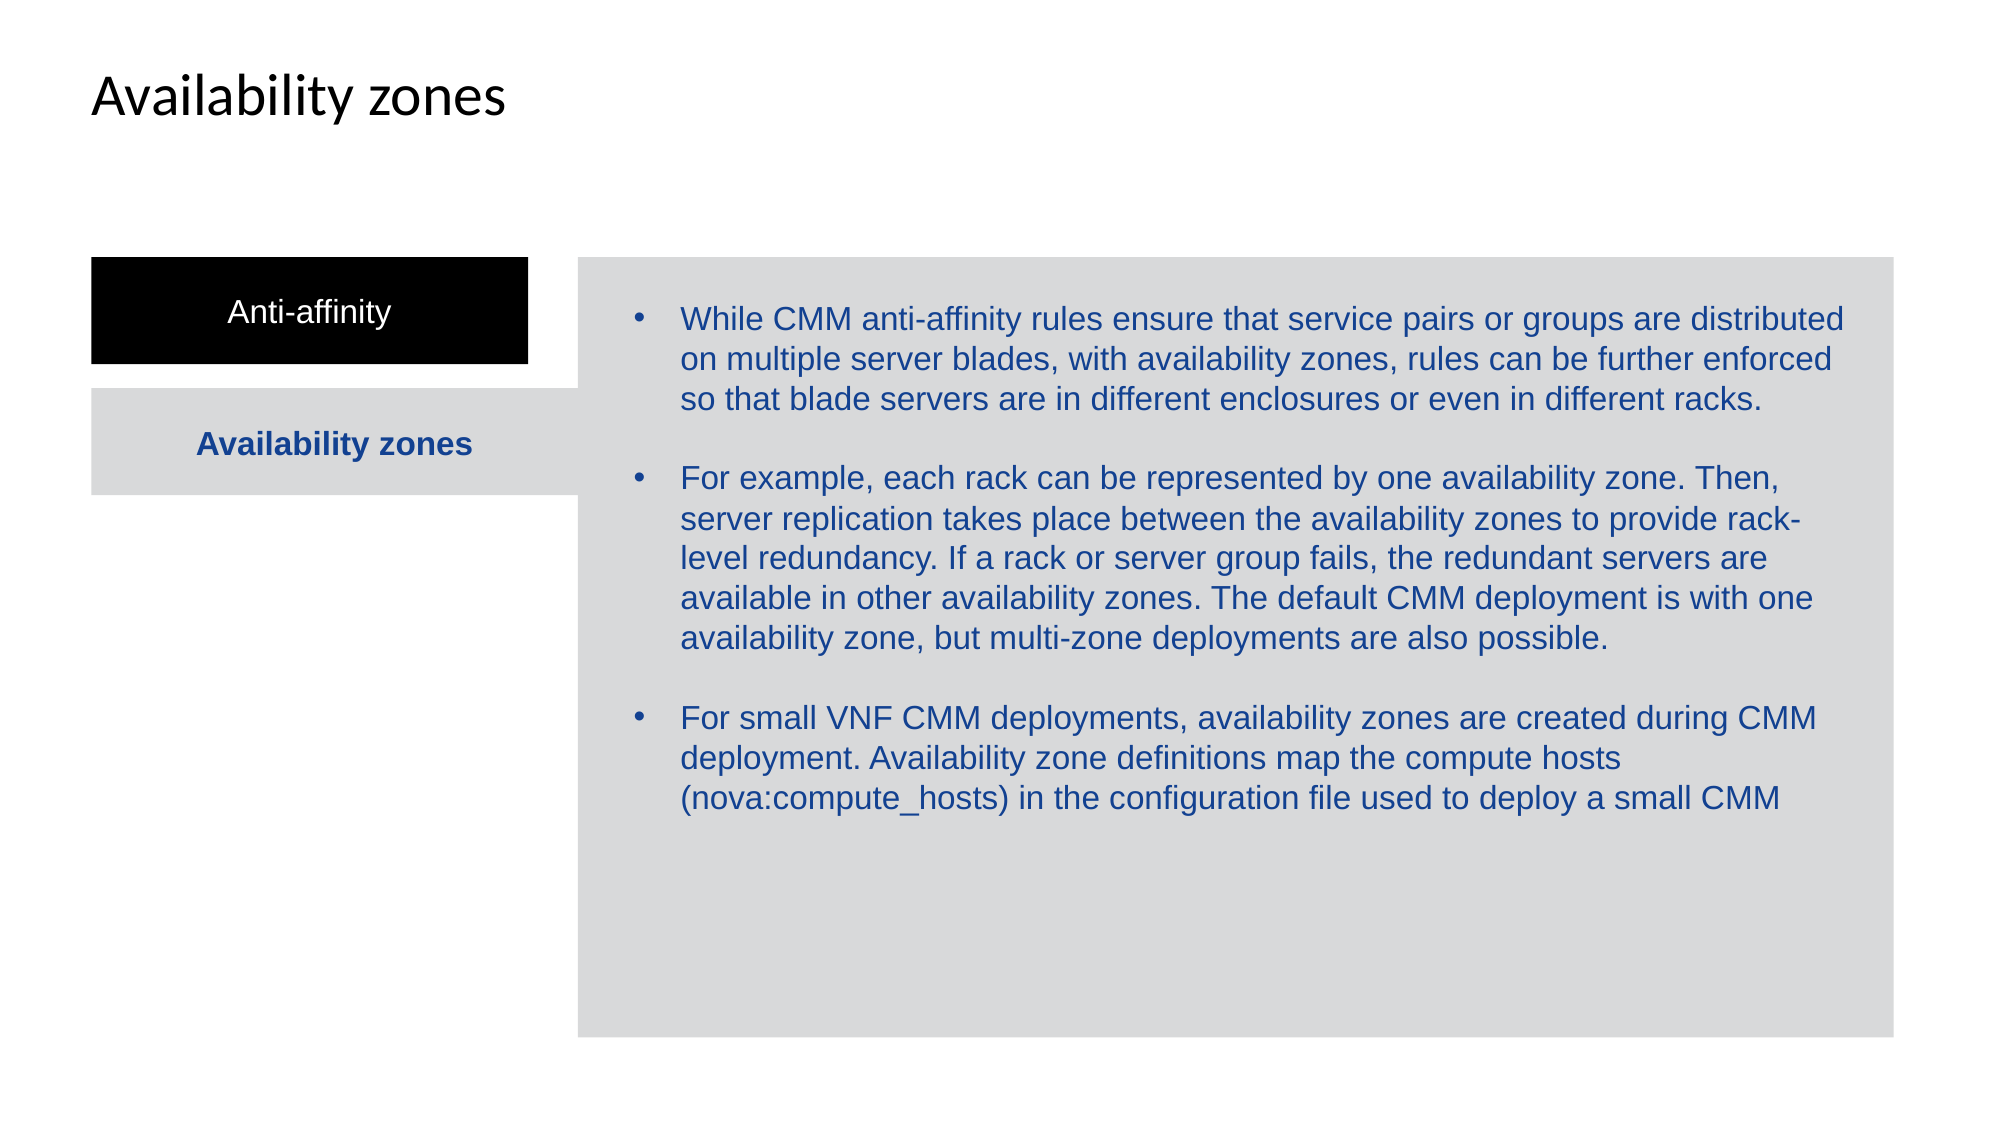

# Availability zones

Anti-affinity

While CMM anti-affinity rules ensure that service pairs or groups are distributed on multiple server blades, with availability zones, rules can be further enforced so that blade servers are in different enclosures or even in different racks.

For example, each rack can be represented by one availability zone. Then, server replication takes place between the availability zones to provide rack-level redundancy. If a rack or server group fails, the redundant servers are available in other availability zones. The default CMM deployment is with one availability zone, but multi-zone deployments are also possible.

For small VNF CMM deployments, availability zones are created during CMM deployment. Availability zone definitions map the compute hosts  (nova:compute_hosts) in the configuration file used to deploy a small CMM
Availability zones